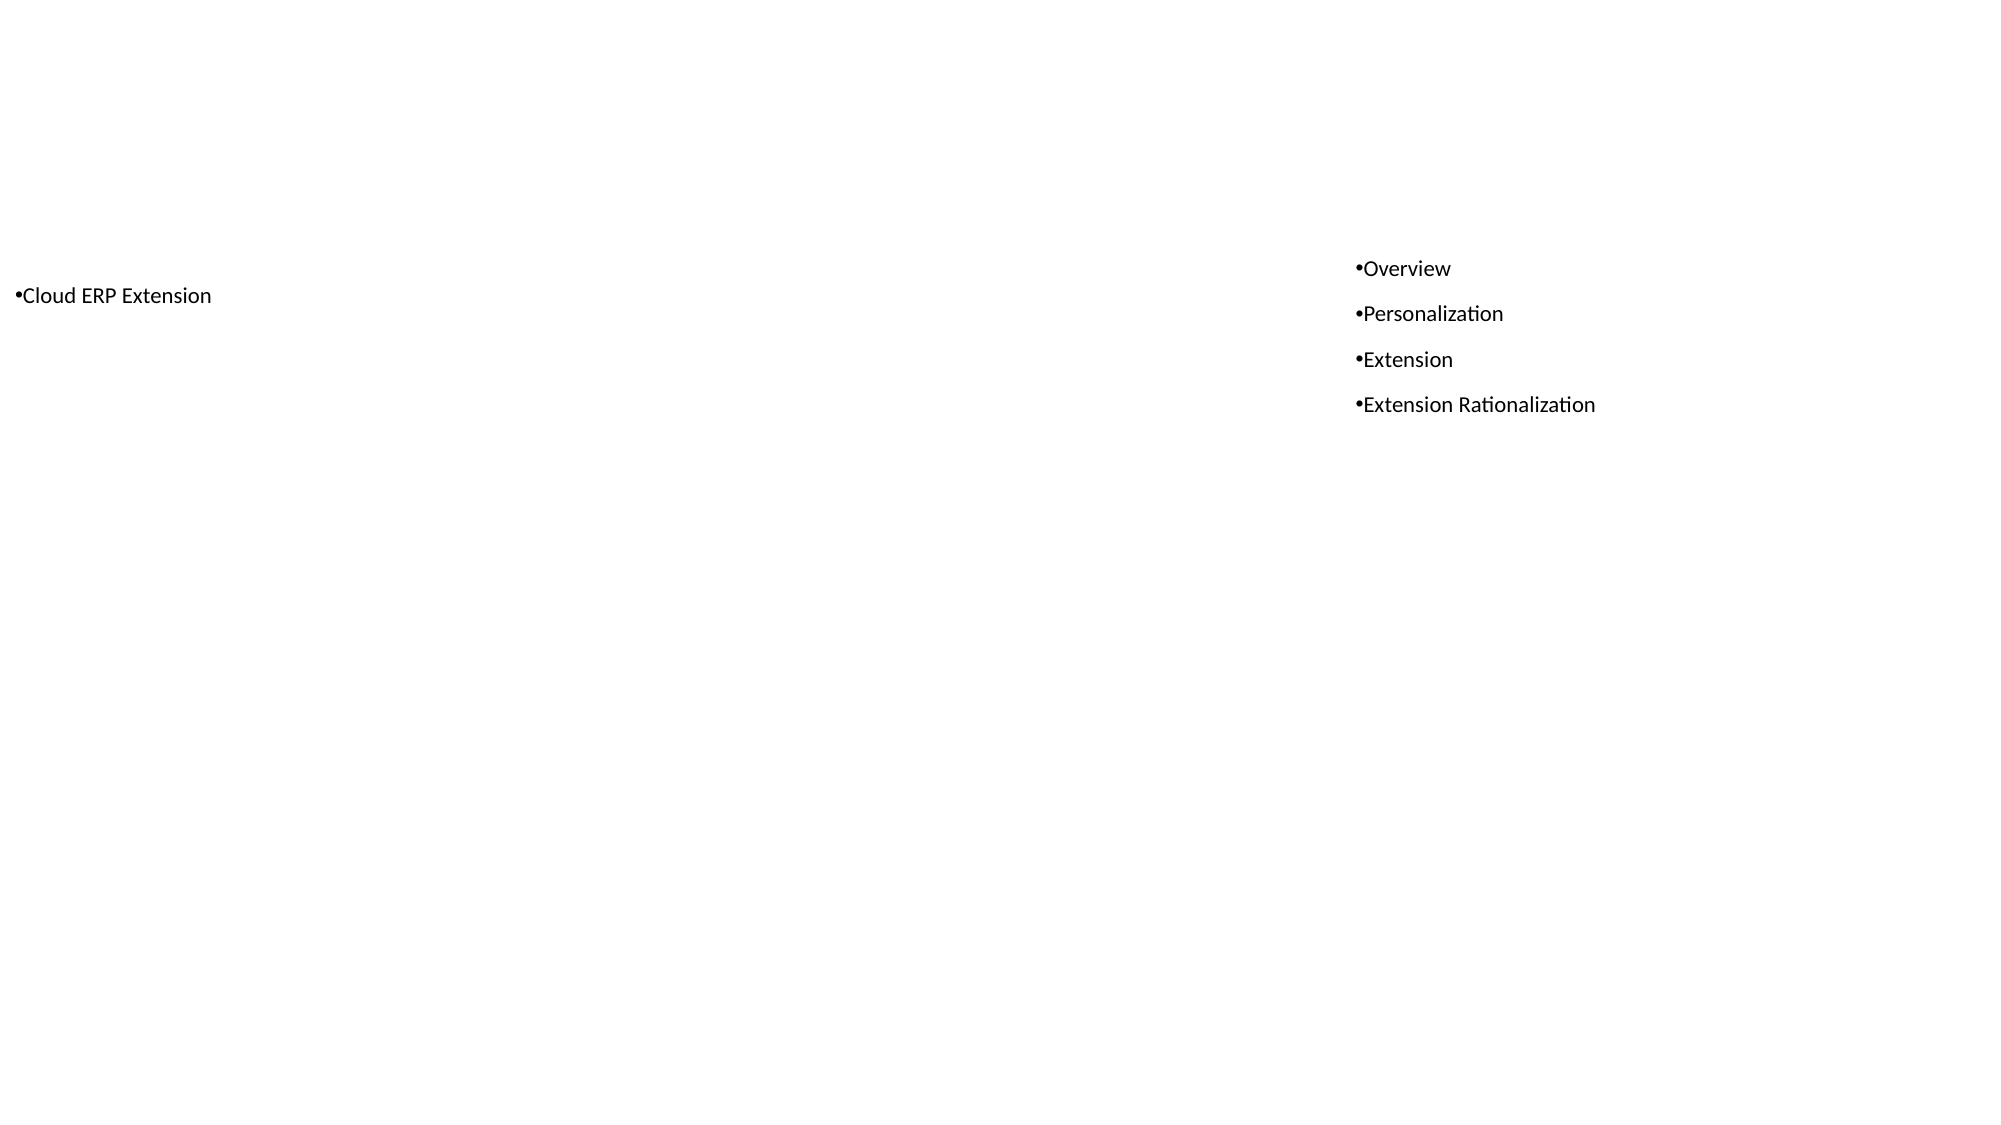

Overview
Personalization
Extension
Extension Rationalization
Cloud ERP Extension